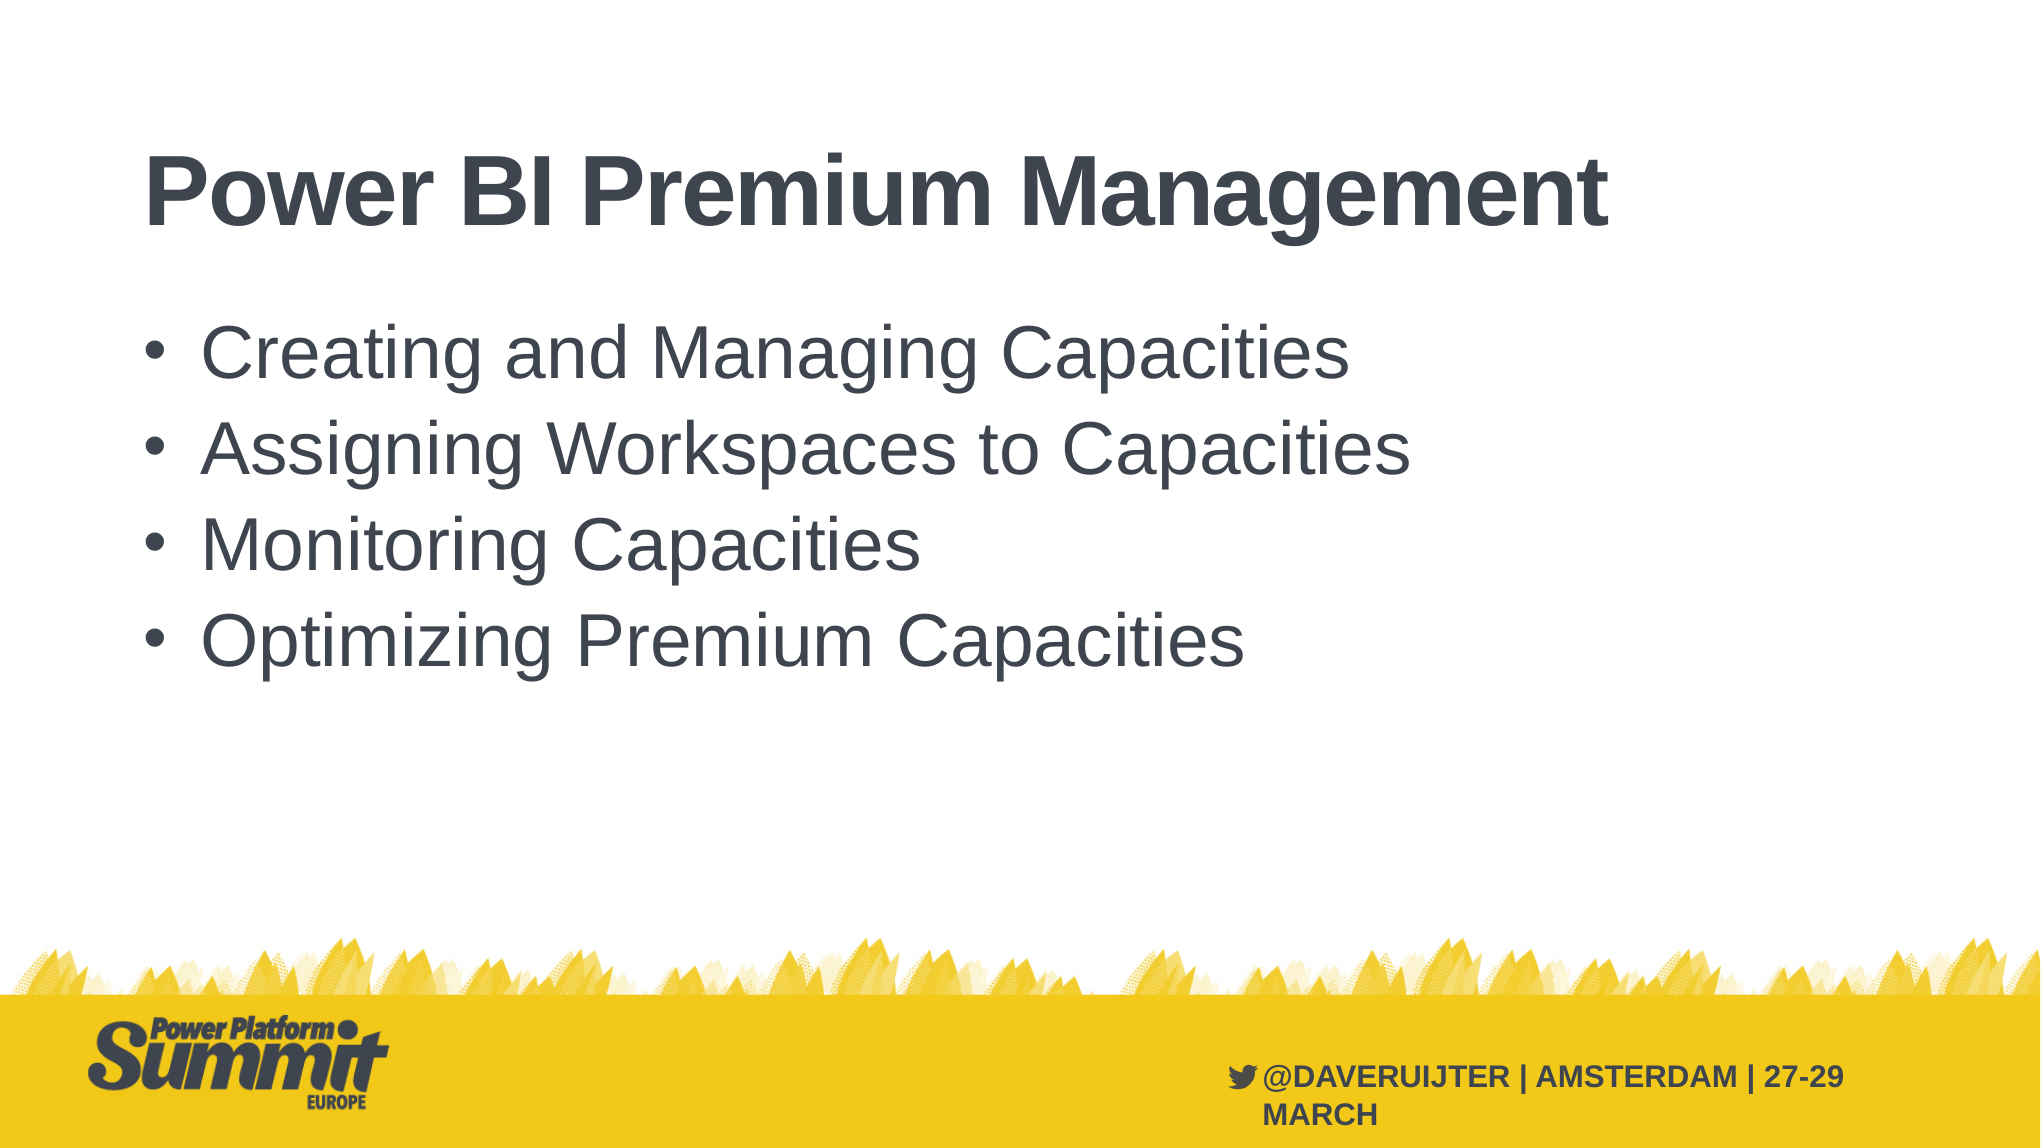

# Power BI Premium Management
Creating and Managing Capacities
Assigning Workspaces to Capacities
Monitoring Capacities
Optimizing Premium Capacities